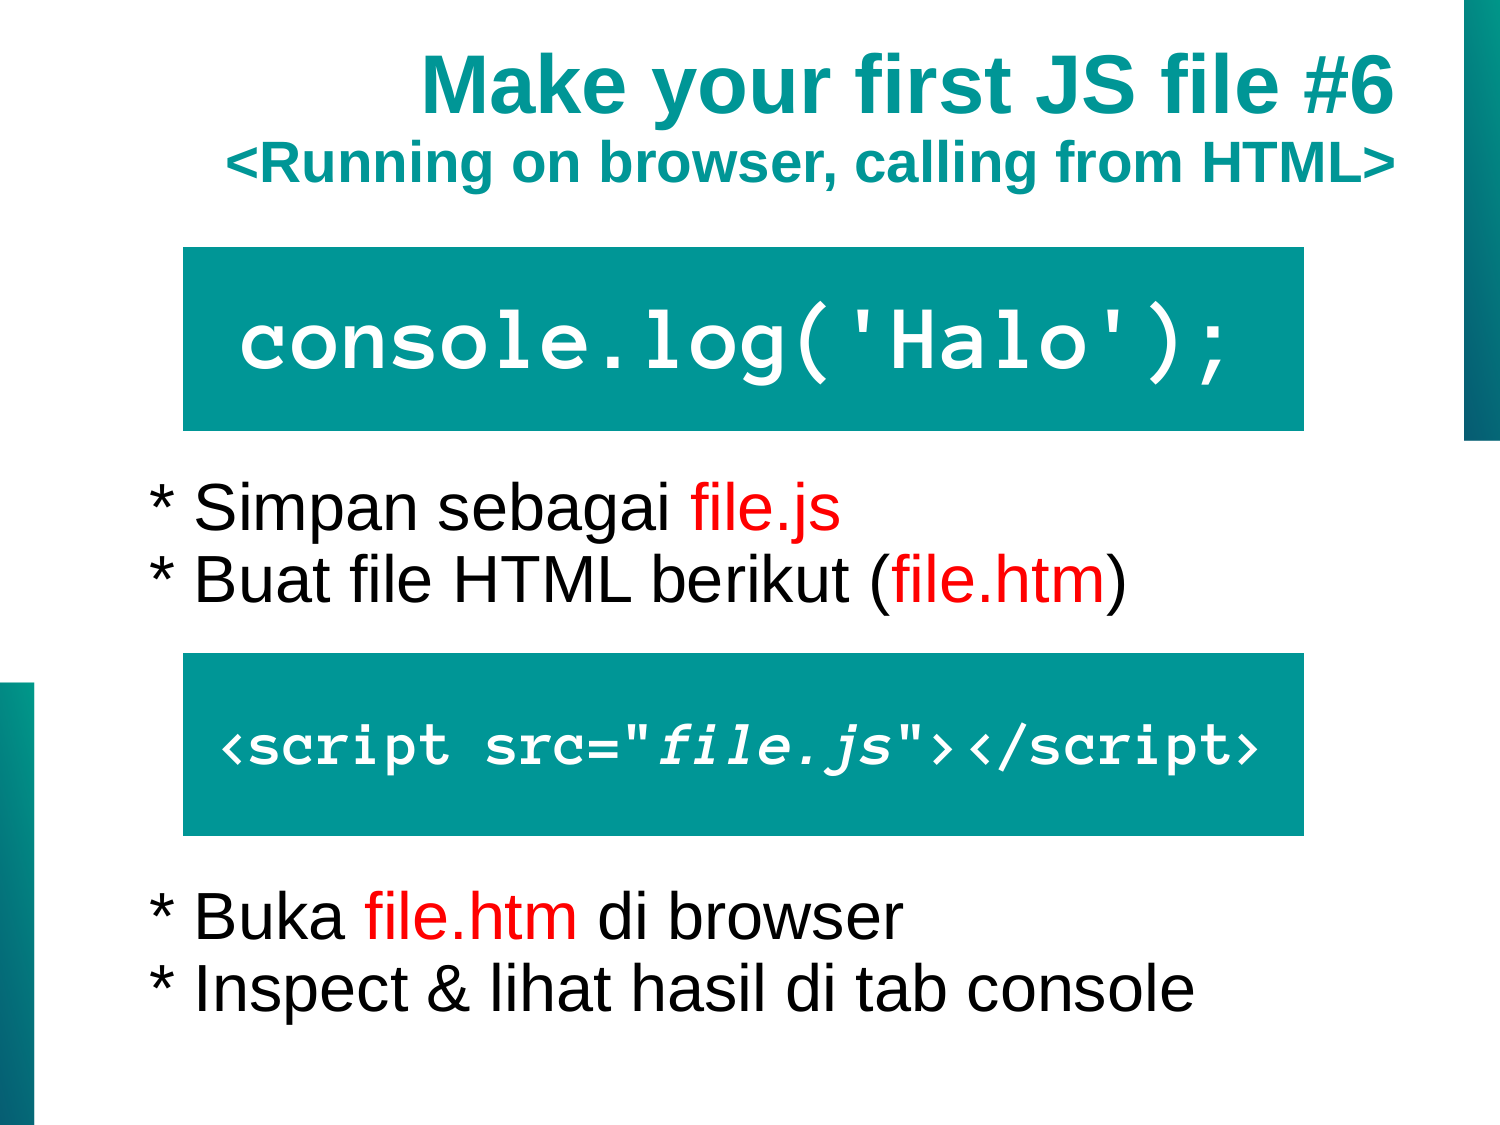

Make your first JS file #6
<Running on browser, calling from HTML>

console.log('Halo');

* Simpan sebagai file.js
* Buat file HTML berikut (file.htm)
<script src="file.js"></script>

* Buka file.htm di browser
* Inspect & lihat hasil di tab console